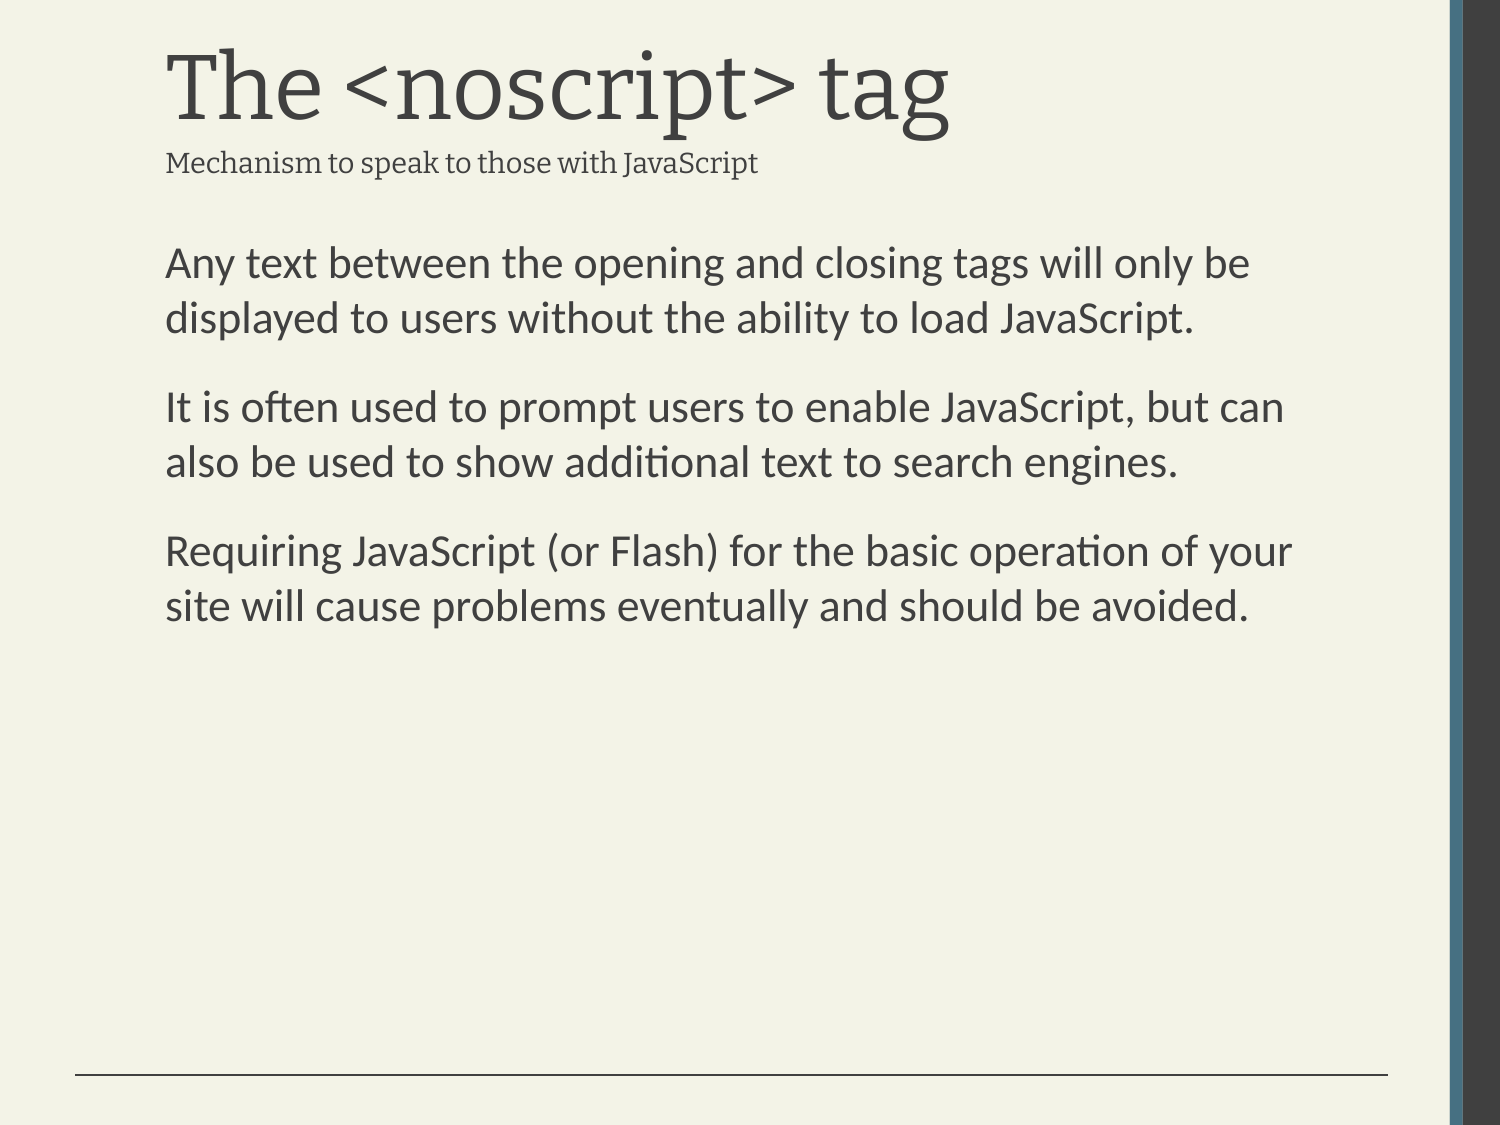

# The <noscript> tag
Mechanism to speak to those with JavaScript
Any text between the opening and closing tags will only be displayed to users without the ability to load JavaScript.
It is often used to prompt users to enable JavaScript, but can also be used to show additional text to search engines.
Requiring JavaScript (or Flash) for the basic operation of your site will cause problems eventually and should be avoided.